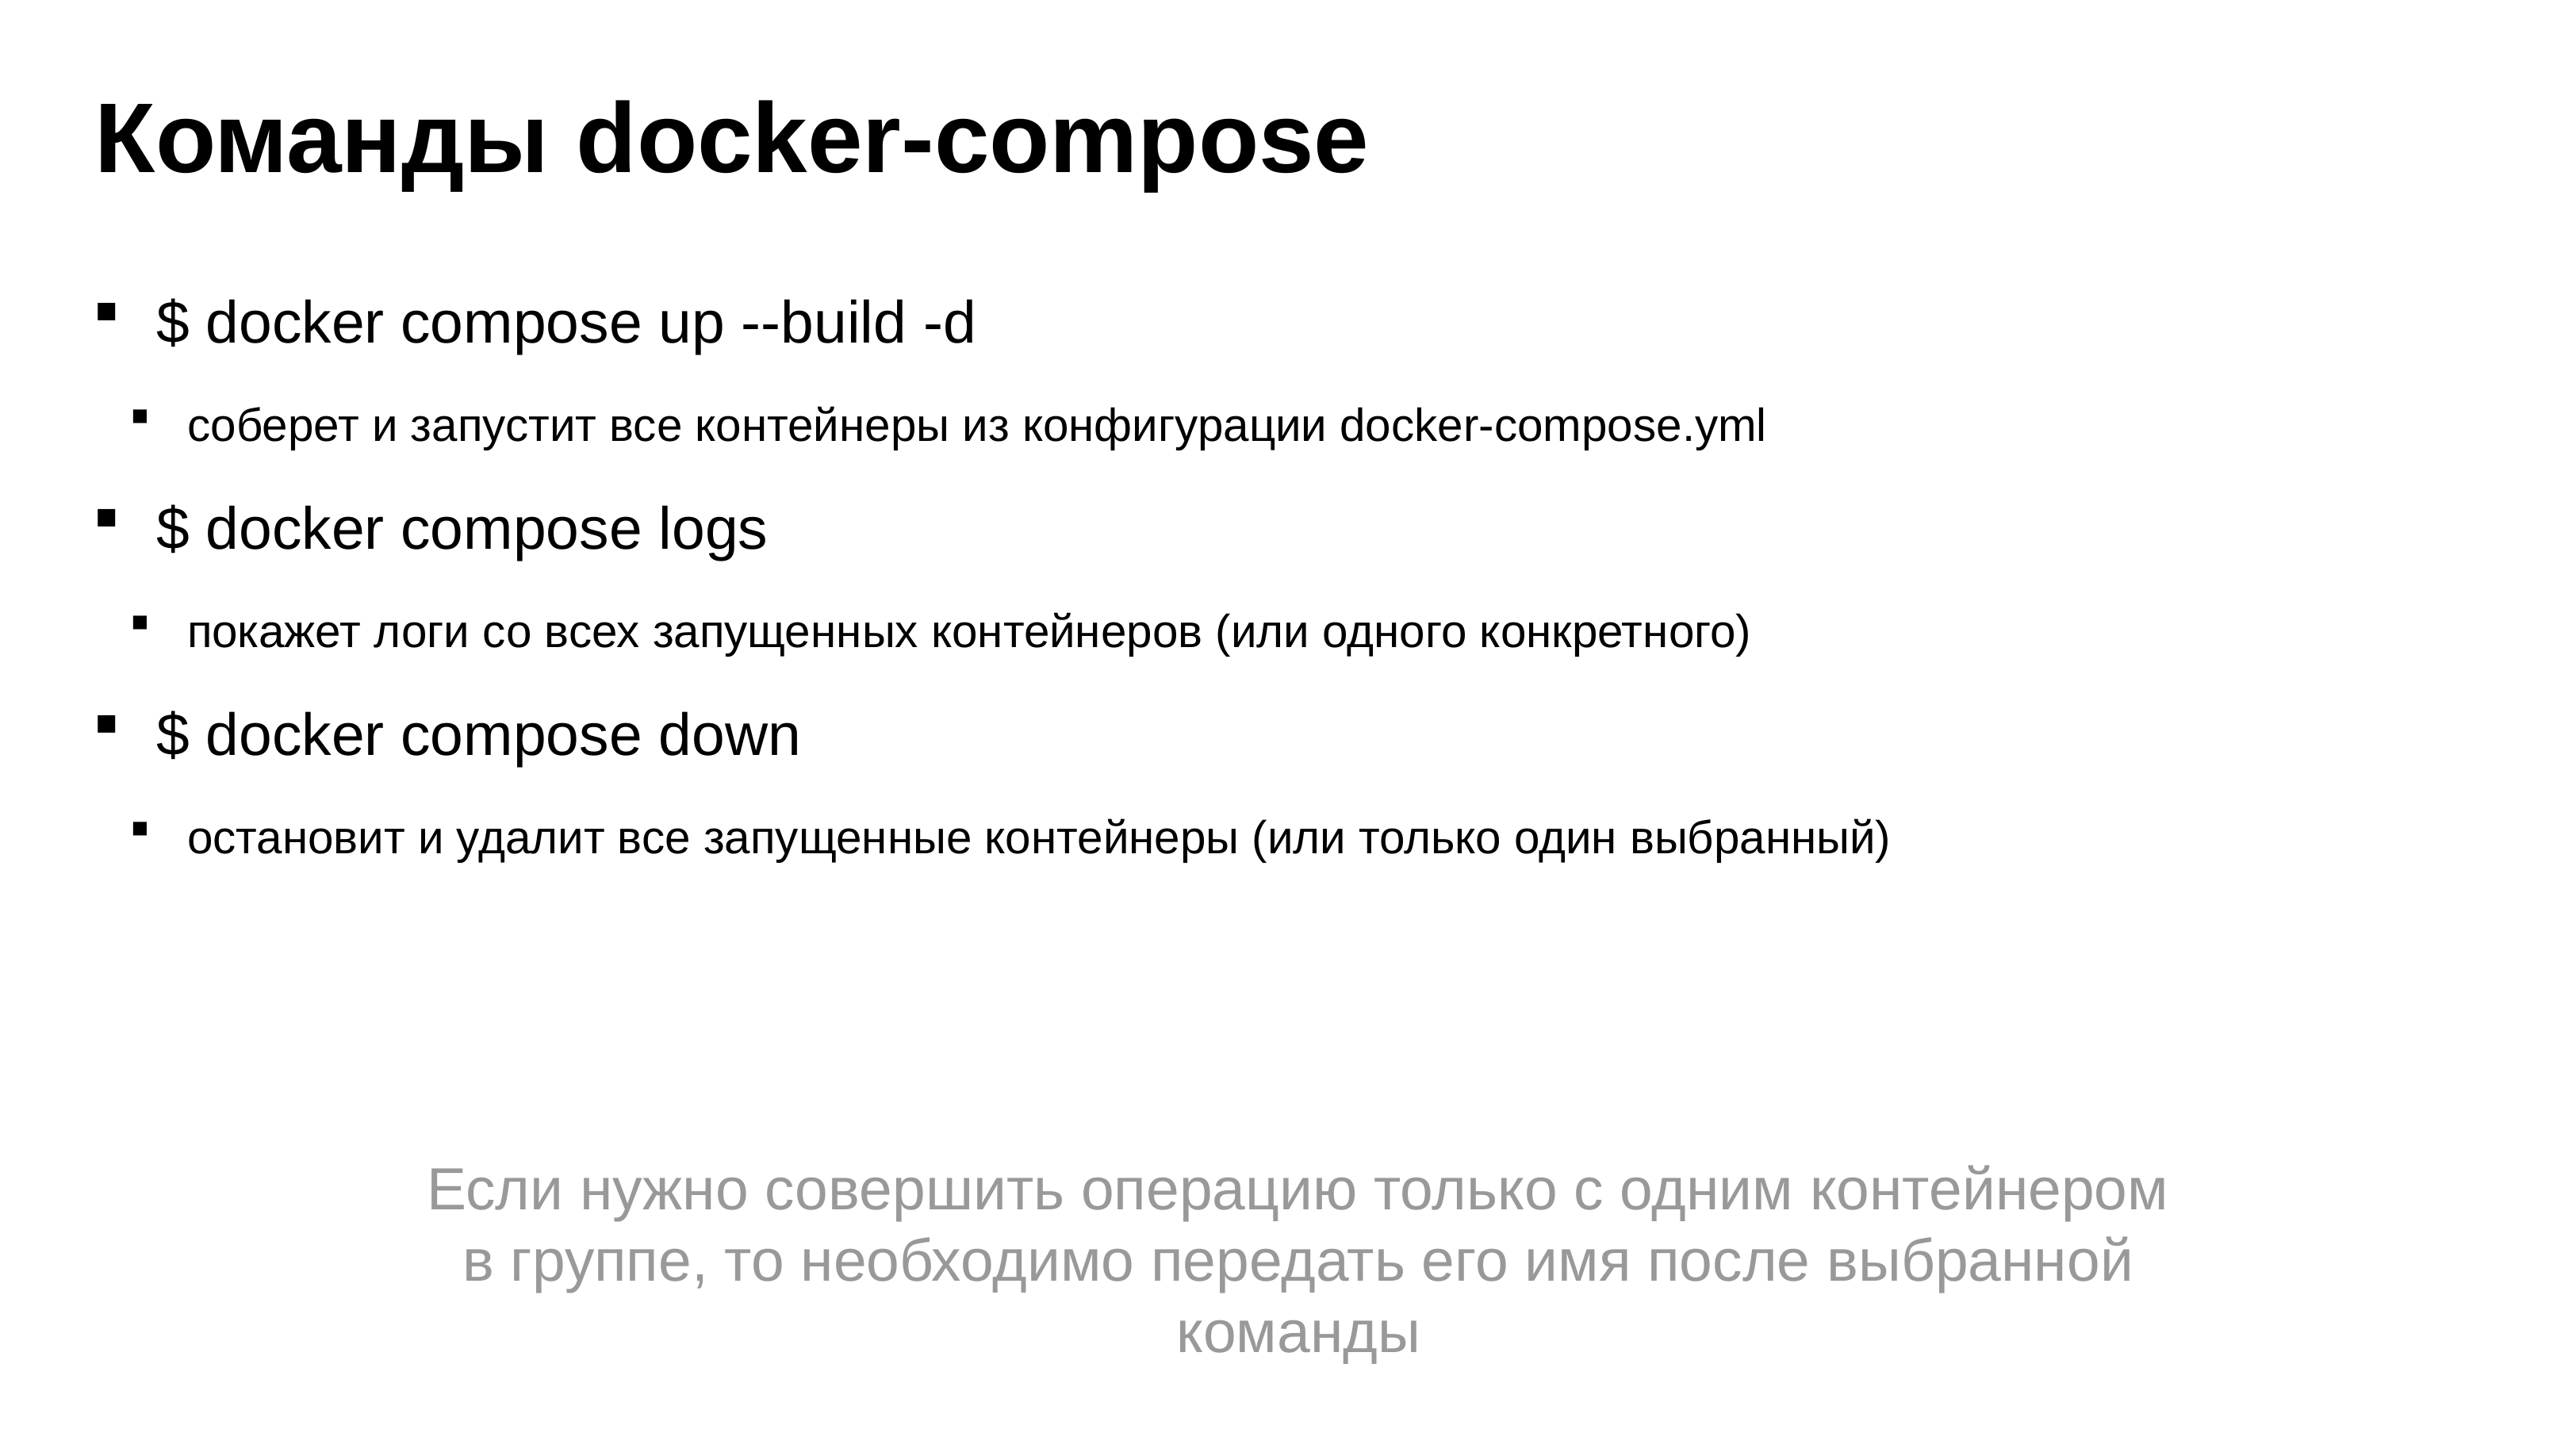

Команды docker-compose
$ docker compose up --build -d
соберет и запустит все контейнеры из конфигурации docker-compose.yml
$ docker compose logs
покажет логи со всех запущенных контейнеров (или одного конкретного)
$ docker compose down
остановит и удалит все запущенные контейнеры (или только один выбранный)

Если нужно совершить операцию только с одним контейнером в группе, то необходимо передать его имя после выбранной команды
46